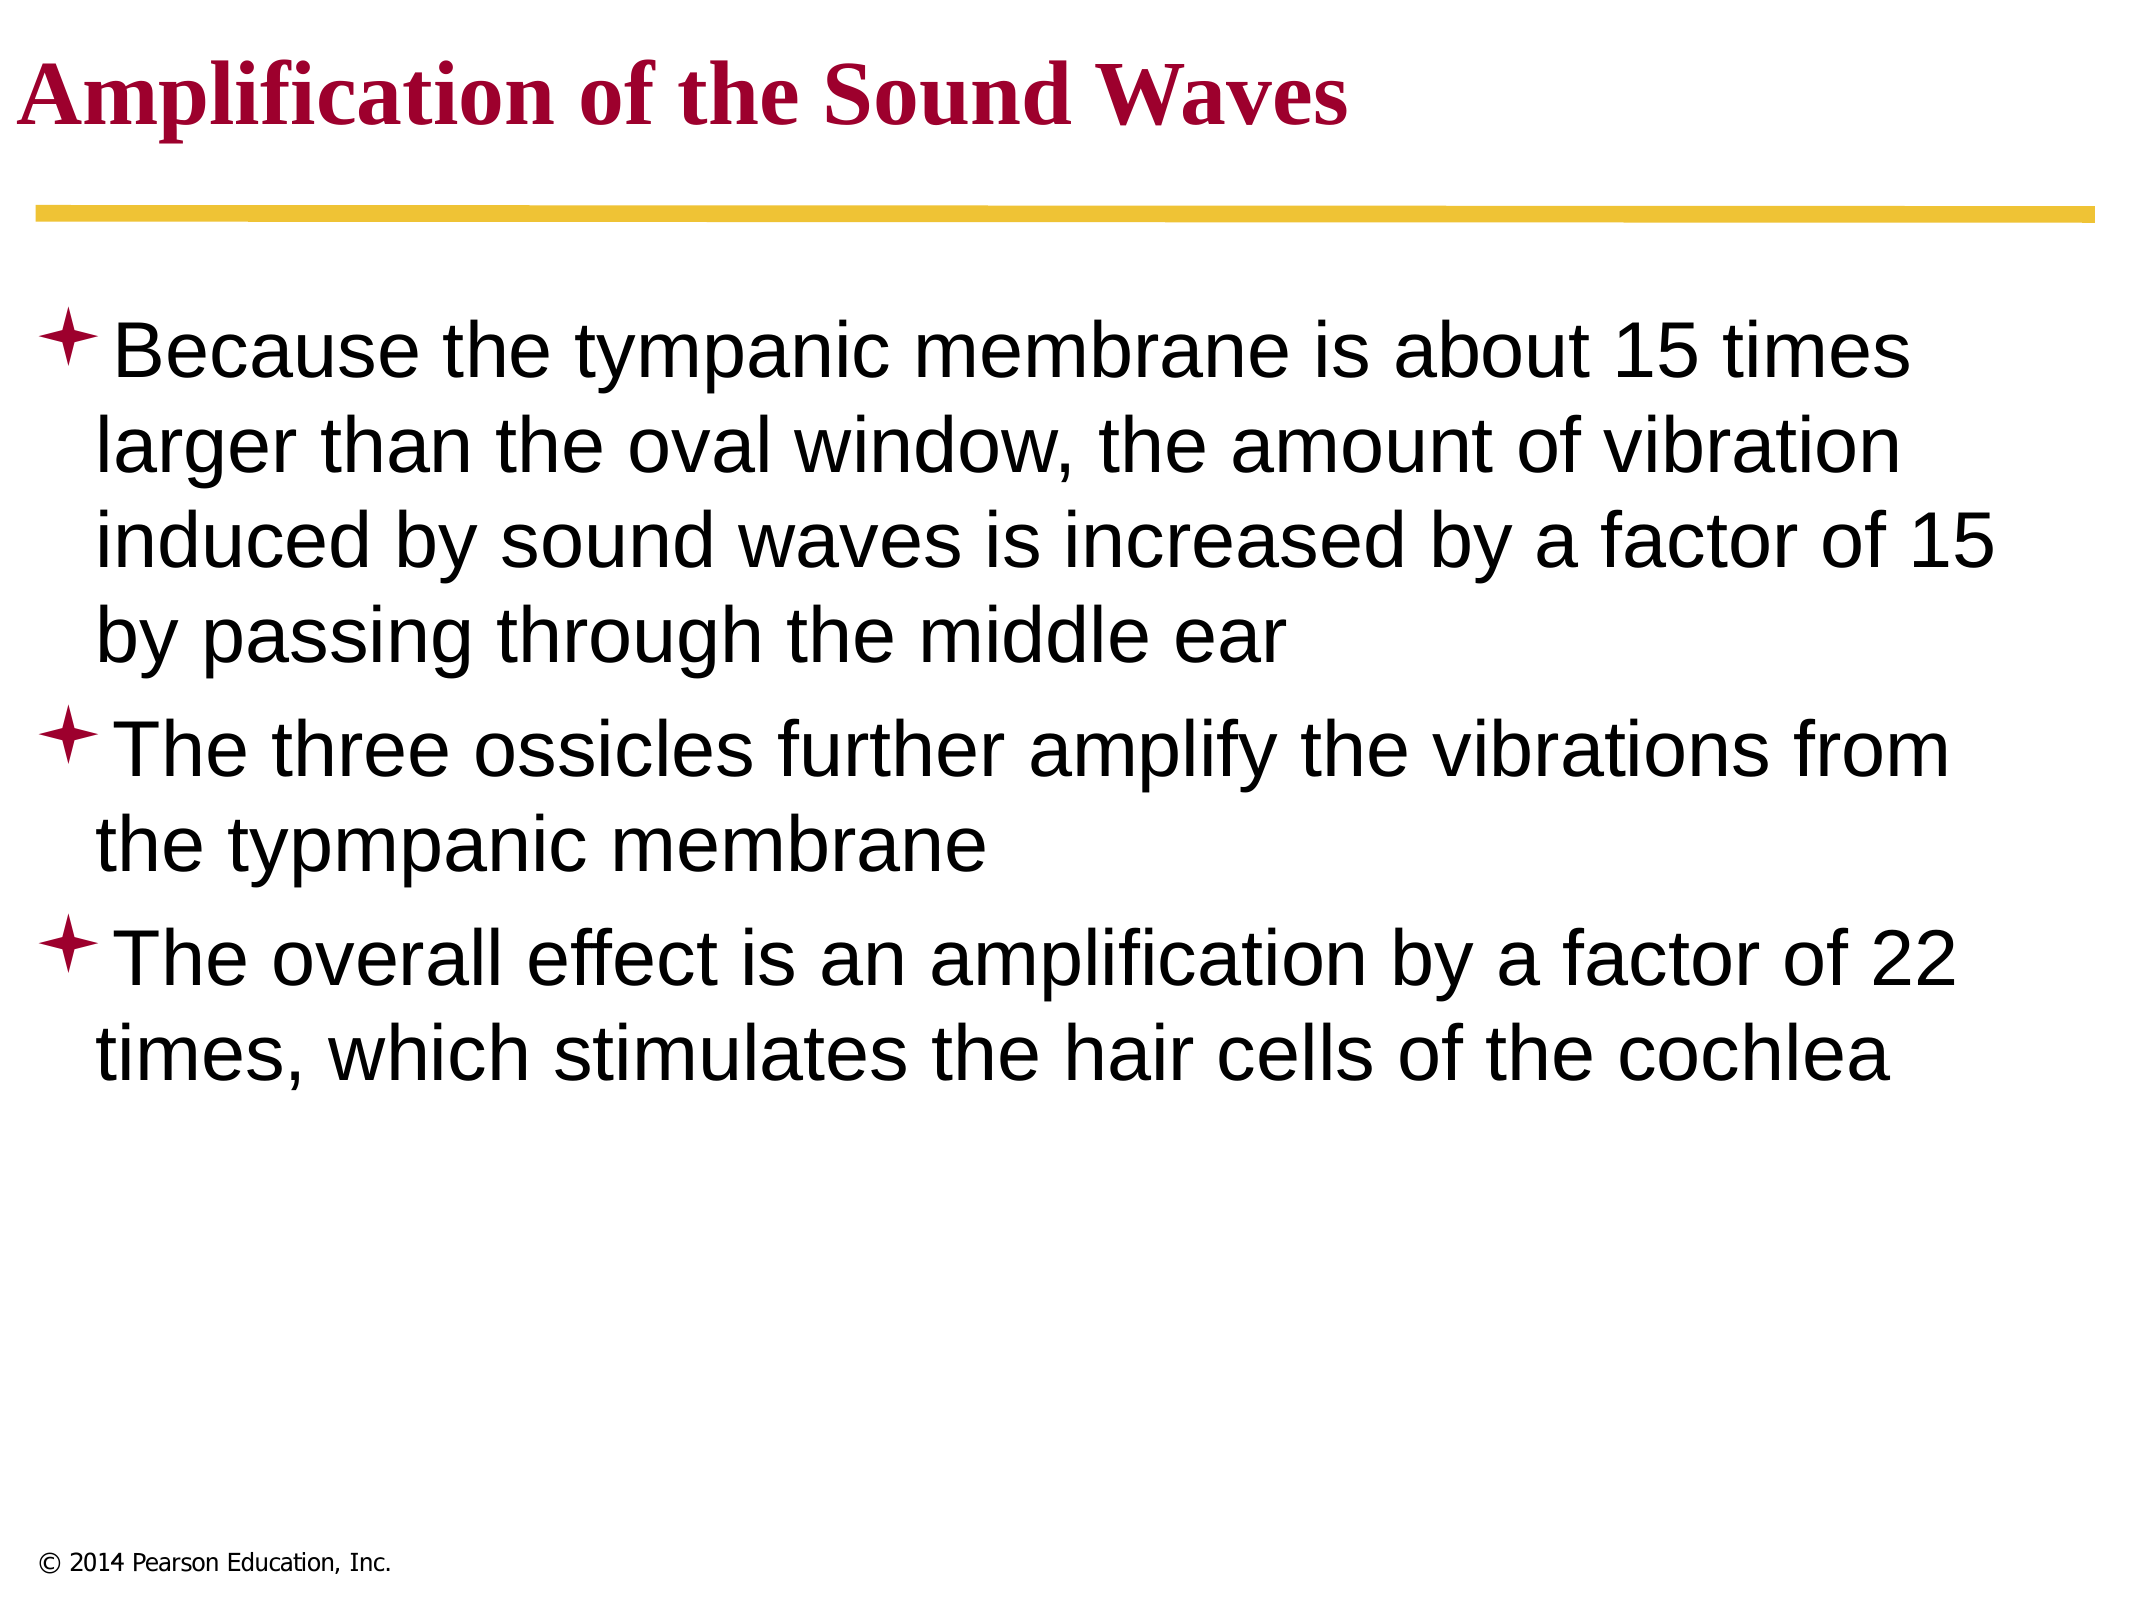

Amplification of the Sound Waves
Because the tympanic membrane is about 15 times larger than the oval window, the amount of vibration induced by sound waves is increased by a factor of 15 by passing through the middle ear
The three ossicles further amplify the vibrations from the typmpanic membrane
The overall effect is an amplification by a factor of 22 times, which stimulates the hair cells of the cochlea